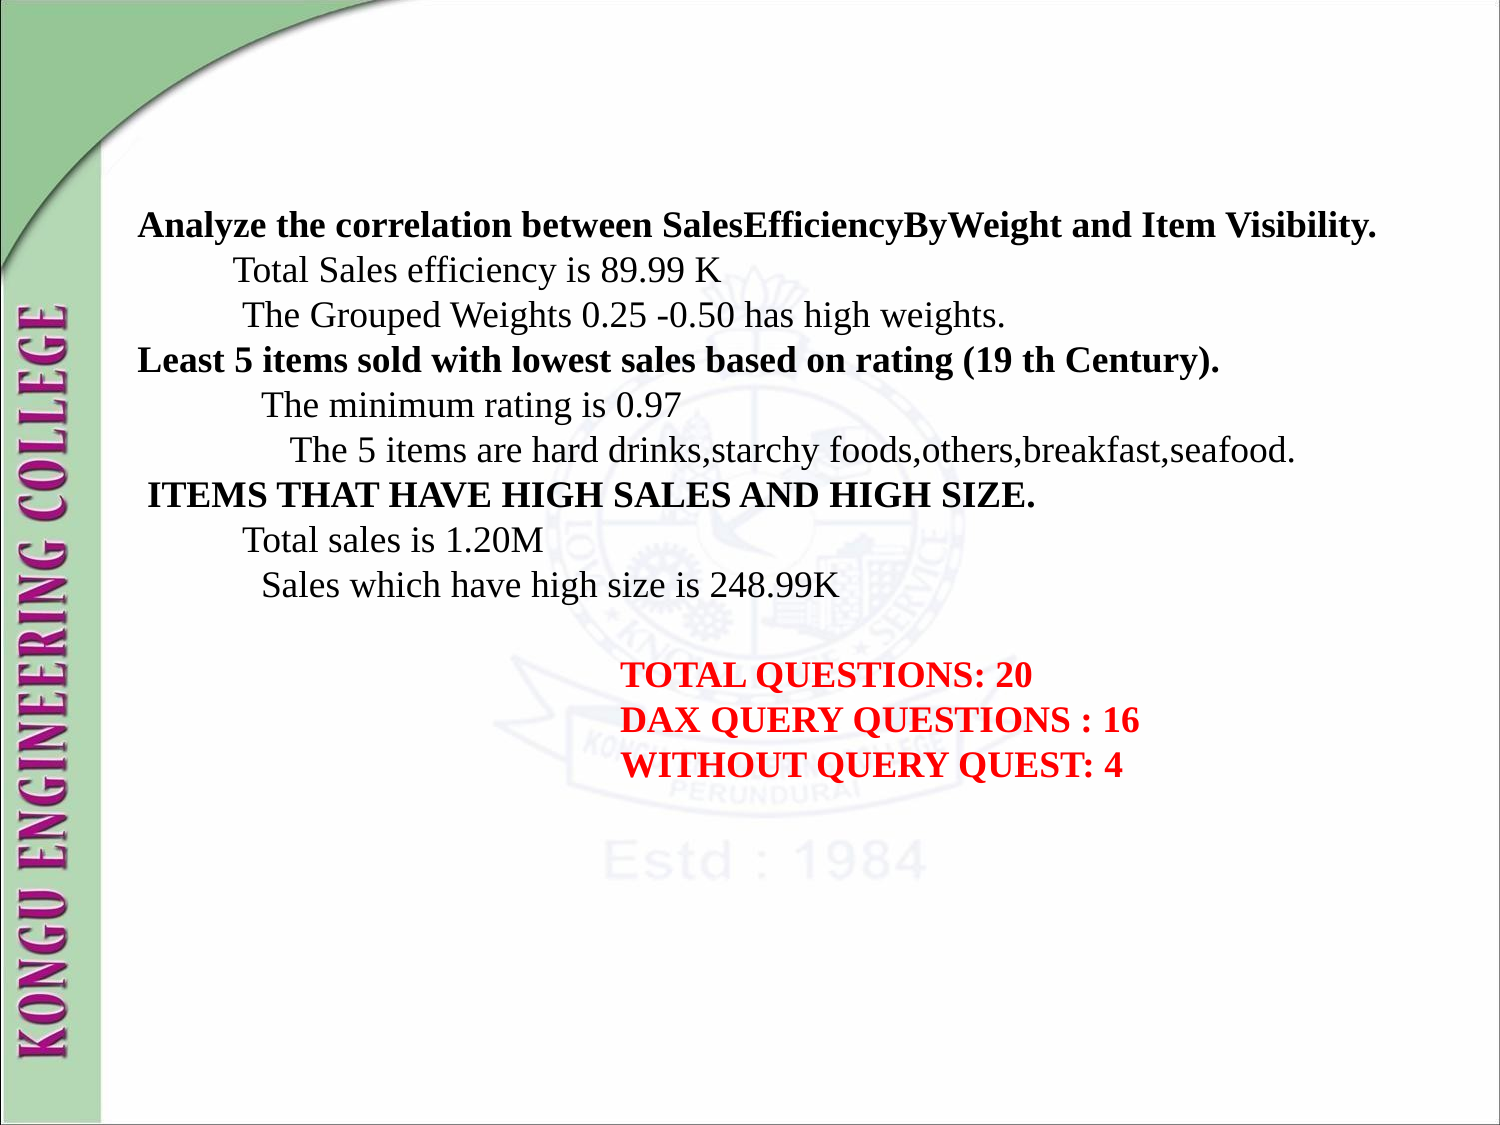

Analyze the correlation between SalesEfficiencyByWeight and Item Visibility.
          Total Sales efficiency is 89.99 K
           The Grouped Weights 0.25 -0.50 has high weights.
Least 5 items sold with lowest sales based on rating (19 th Century).
             The minimum rating is 0.97
                The 5 items are hard drinks,starchy foods,others,breakfast,seafood.
 ITEMS THAT HAVE HIGH SALES AND HIGH SIZE.
           Total sales is 1.20M
             Sales which have high size is 248.99K

				TOTAL QUESTIONS: 20
				DAX QUERY QUESTIONS : 16
				WITHOUT QUERY QUEST: 4